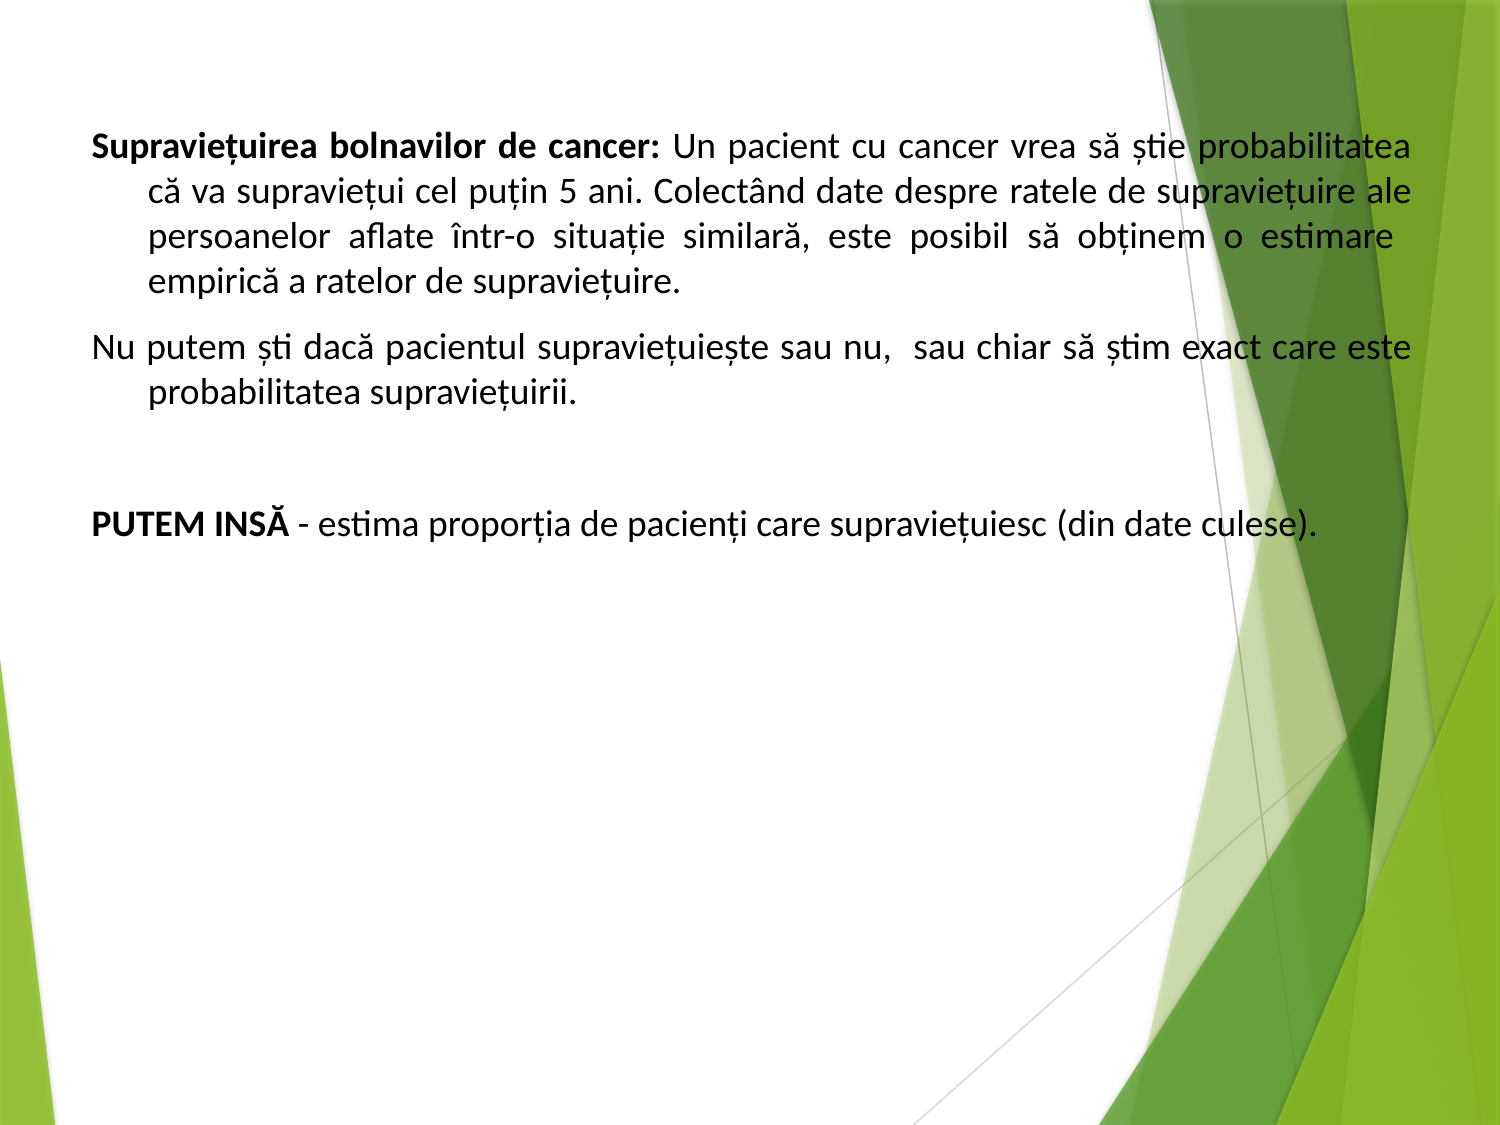

Supraviețuirea bolnavilor de cancer: Un pacient cu cancer vrea să știe probabilitatea că va supraviețui cel puțin 5 ani. Colectând date despre ratele de supraviețuire ale persoanelor aflate într-o situație similară, este posibil să obținem o estimare  empirică a ratelor de supraviețuire.
Nu putem ști dacă pacientul supraviețuiește sau nu,  sau chiar să știm exact care este probabilitatea supraviețuirii.

PUTEM INSĂ - estima proporția de pacienți care supraviețuiesc (din date culese).